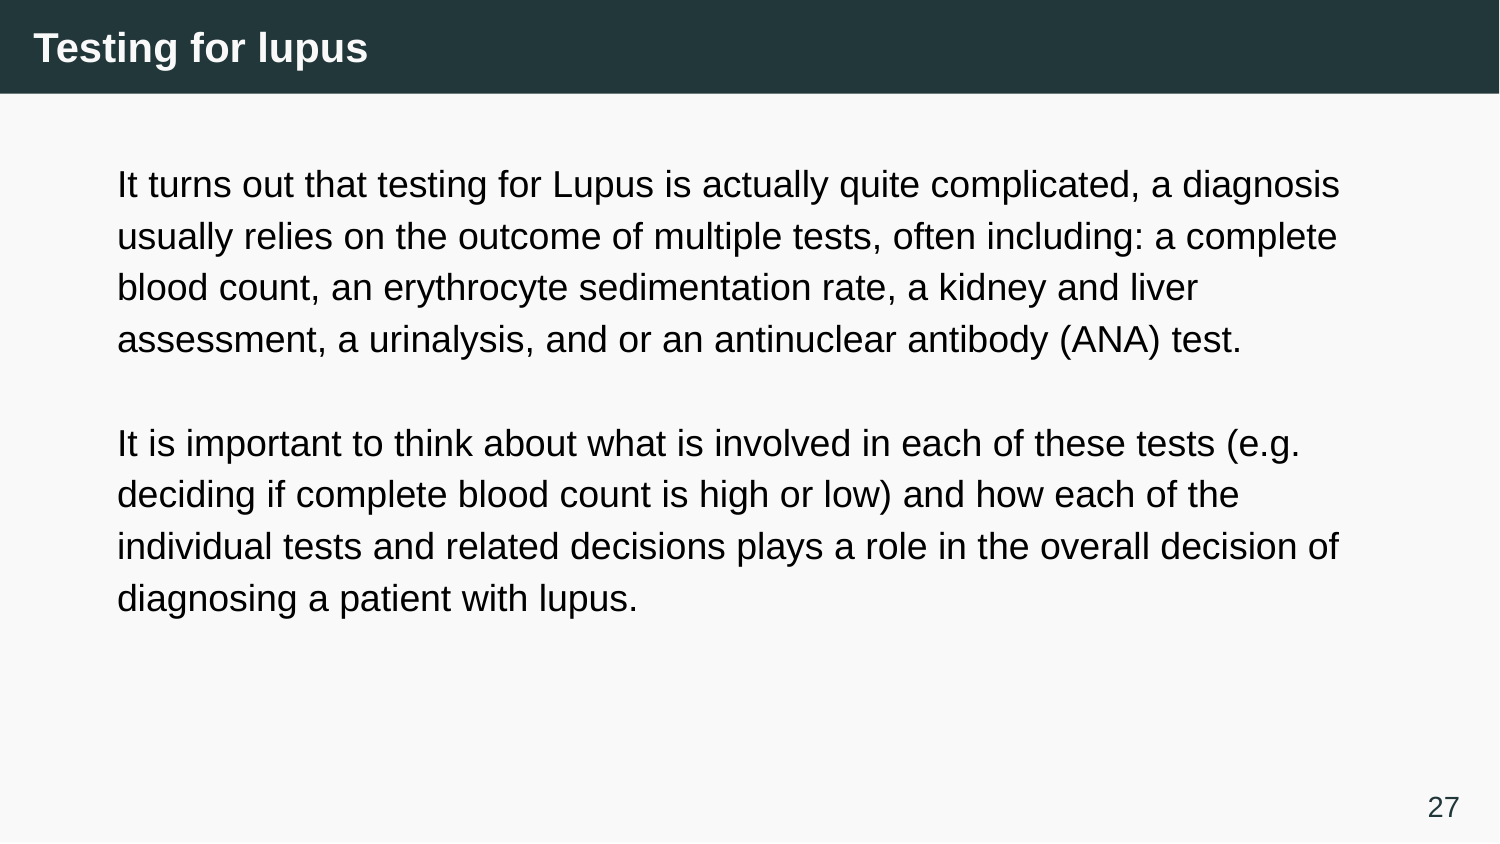

# Testing for lupus

It turns out that testing for Lupus is actually quite complicated, a diagnosis usually relies on the outcome of multiple tests, often including: a complete blood count, an erythrocyte sedimentation rate, a kidney and liver assessment, a urinalysis, and or an antinuclear antibody (ANA) test.

It is important to think about what is involved in each of these tests (e.g. deciding if complete blood count is high or low) and how each of the individual tests and related decisions plays a role in the overall decision of diagnosing a patient with lupus.

27